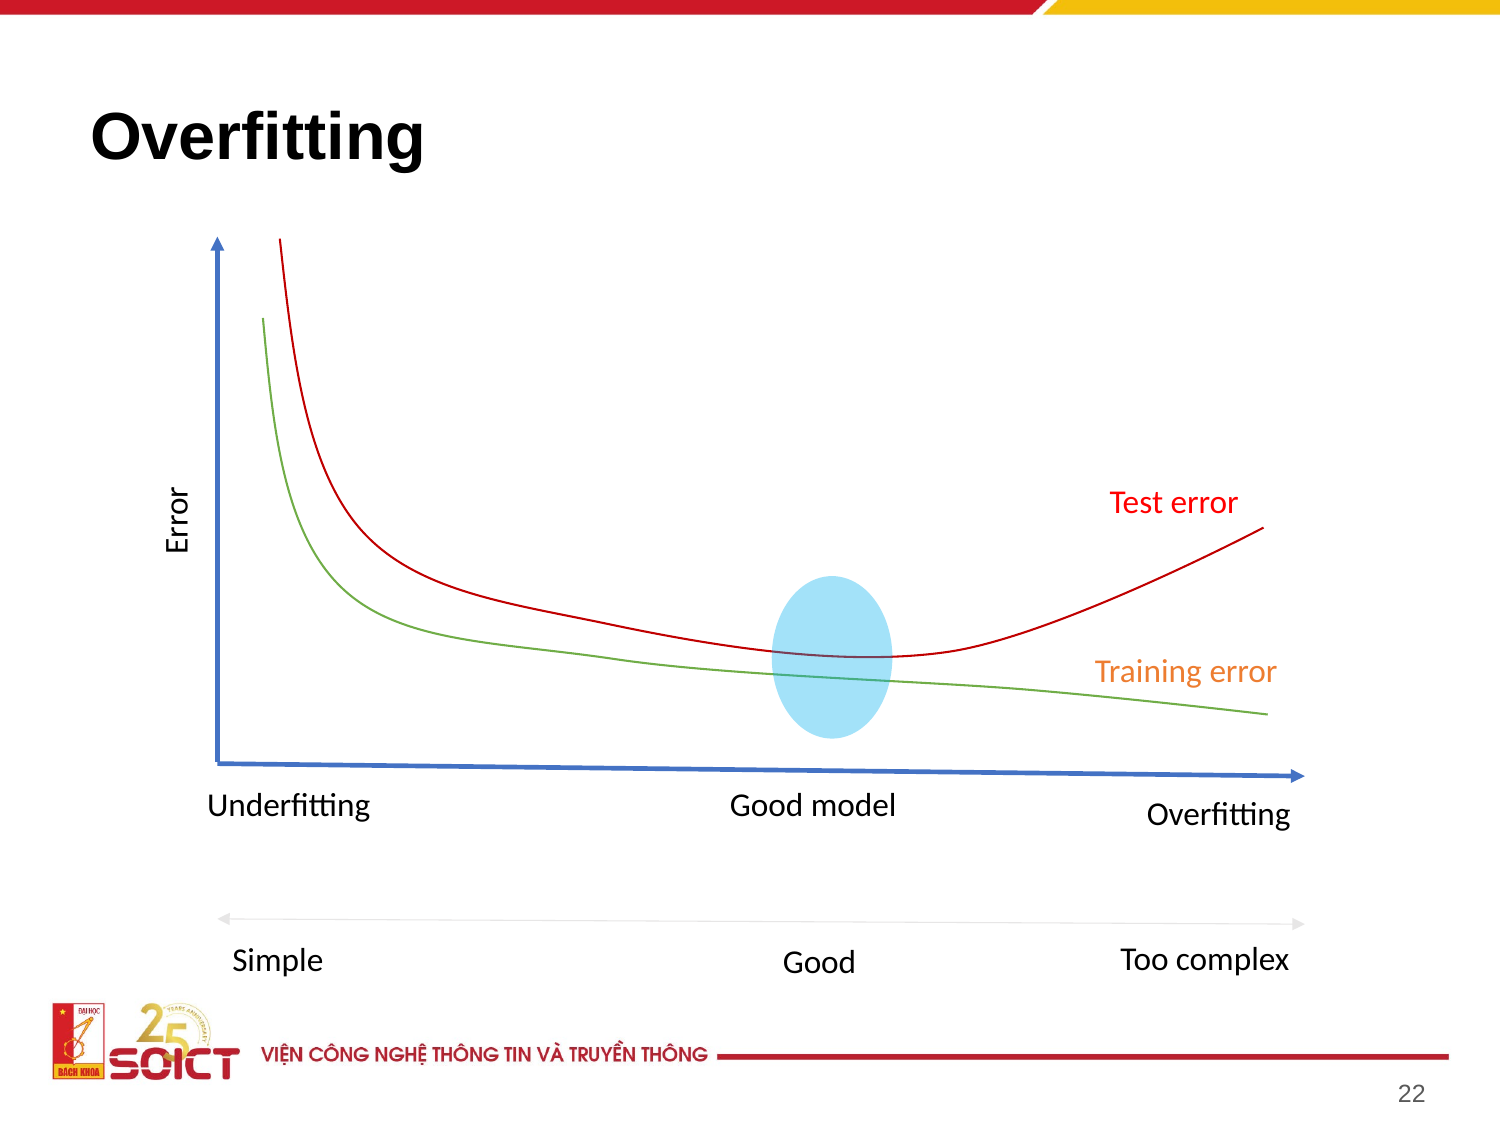

# Overfitting

Error
Test error

Training error
Underfitting
Good model
Overfitting
Too complex
Simple
Good
22